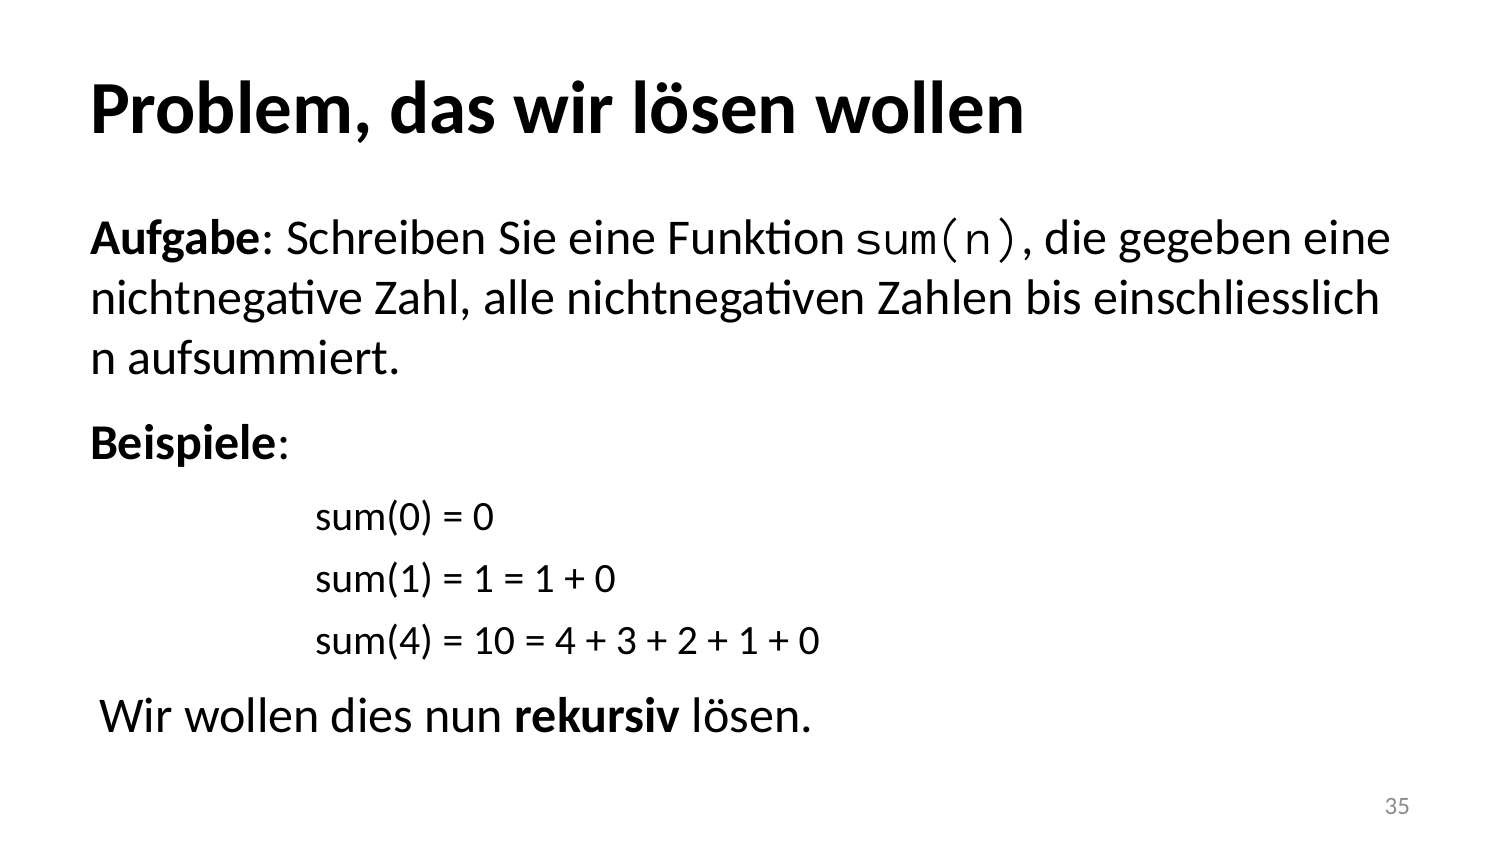

# Problem, das wir lösen wollen
Aufgabe: Schreiben Sie eine Funktion sum(n), die gegeben eine nichtnegative Zahl, alle nichtnegativen Zahlen bis einschliesslich n aufsummiert.
Beispiele:
	sum(0) = 0
	sum(1) = 1 = 1 + 0
 	sum(4) = 10 = 4 + 3 + 2 + 1 + 0
Wir wollen dies nun rekursiv lösen.
35